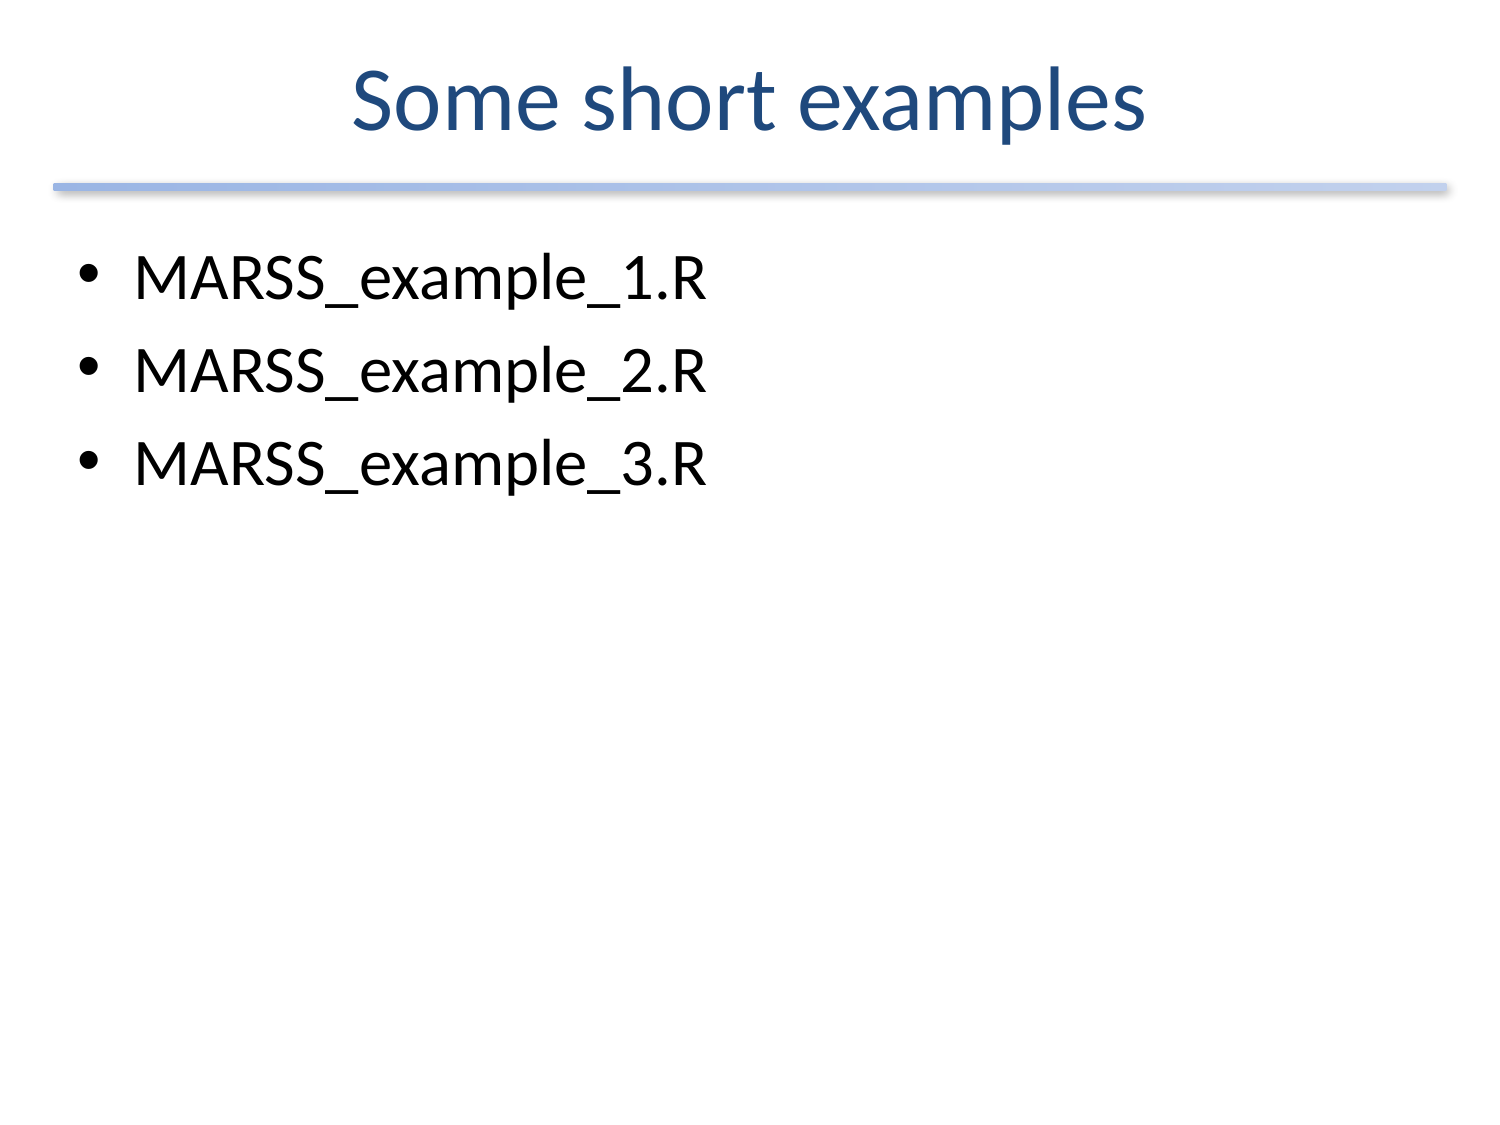

# Some short examples

MARSS_example_1.R
MARSS_example_2.R
MARSS_example_3.R